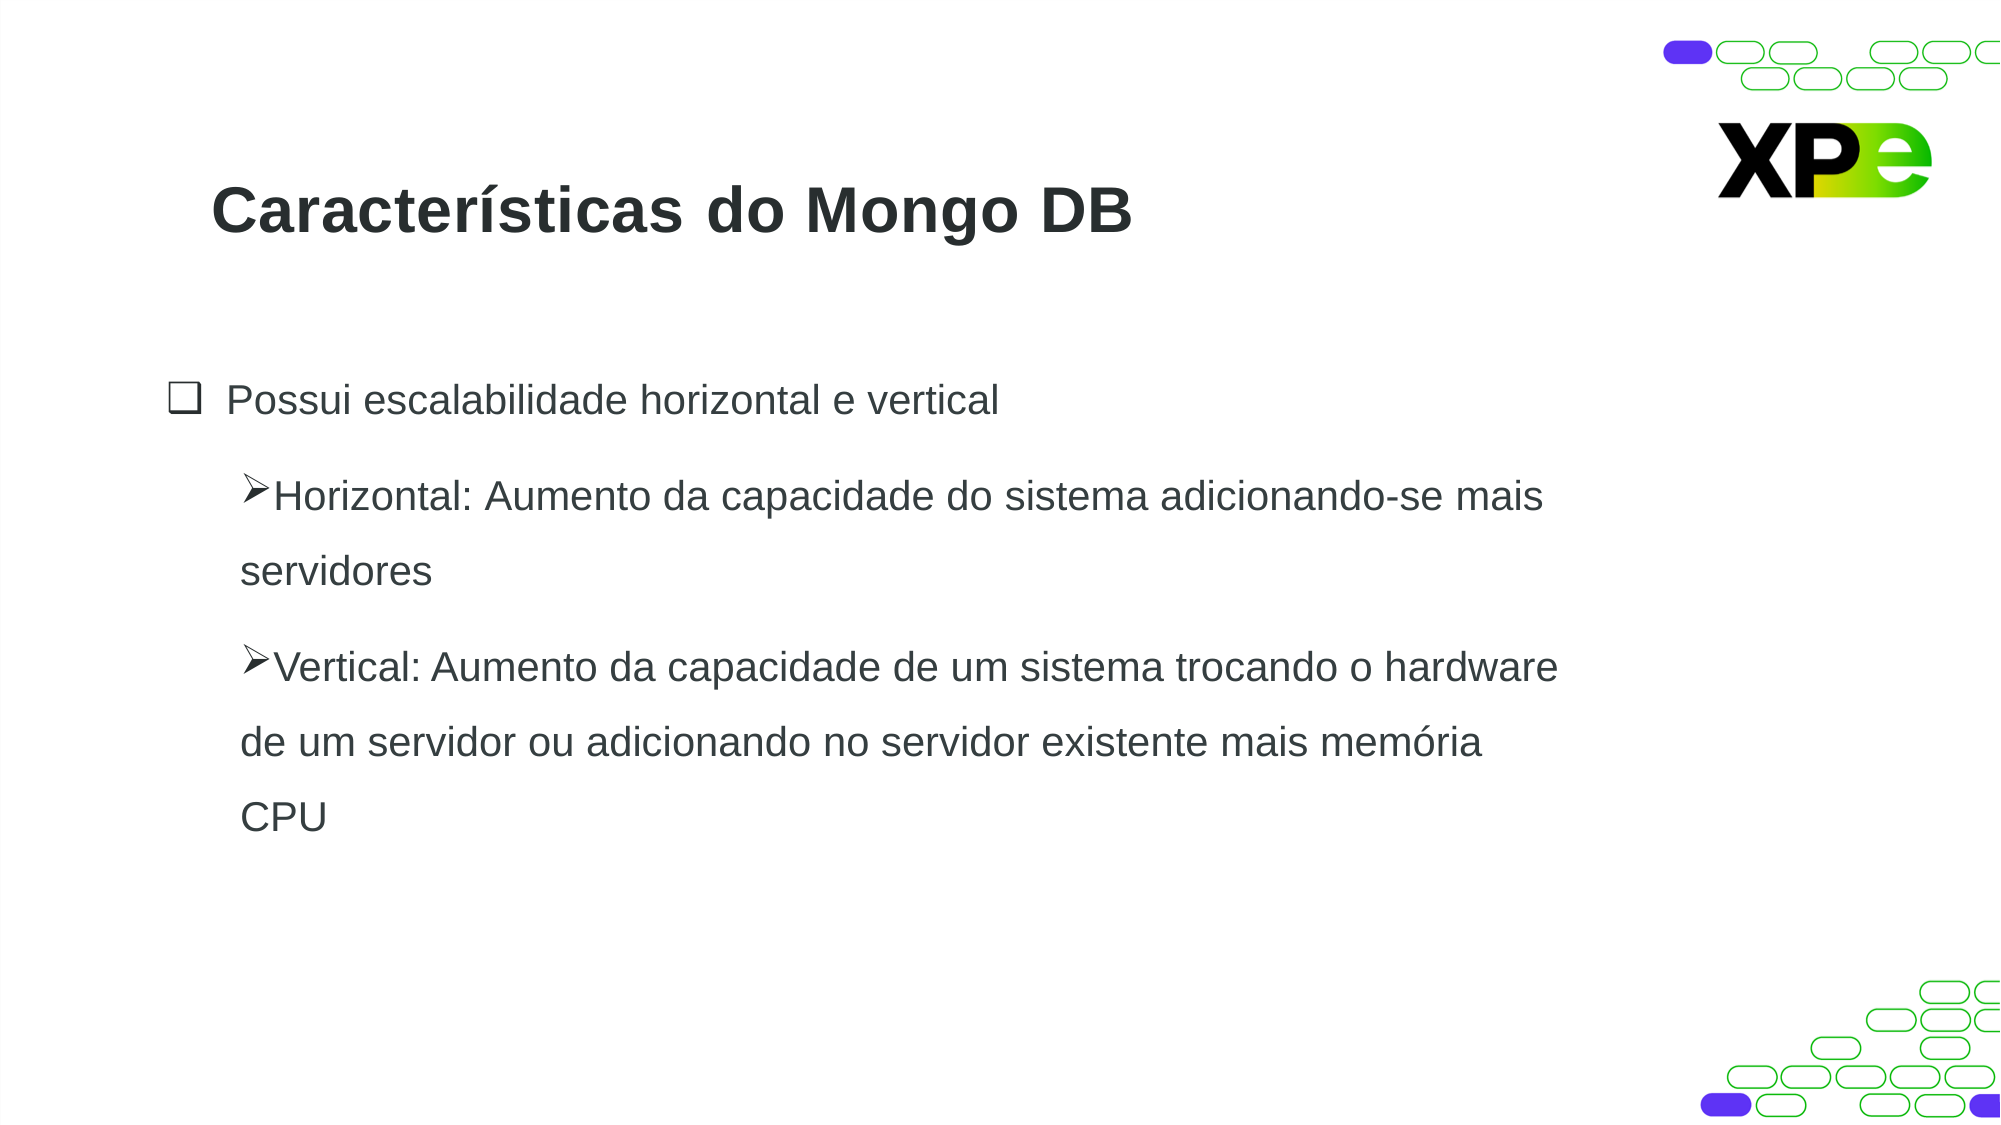

# Características do Mongo DB
Possui escalabilidade horizontal e vertical
Horizontal: Aumento da capacidade do sistema adicionando-se mais  servidores
Vertical: Aumento da capacidade de um sistema trocando o hardware  de um servidor ou adicionando no servidor existente mais memória CPU